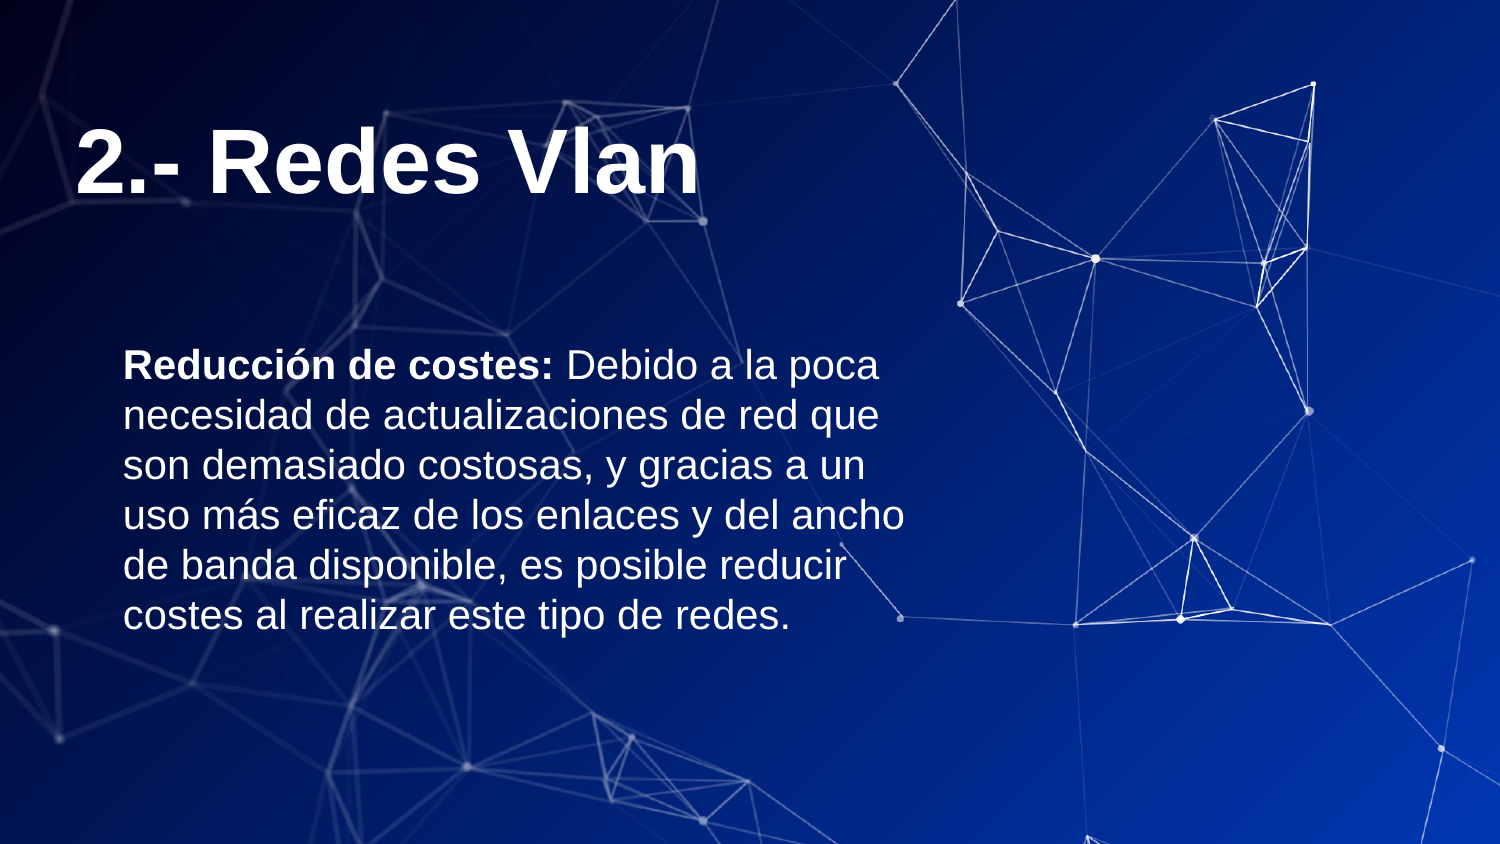

# 2.- Redes Vlan
Reducción de costes: Debido a la poca necesidad de actualizaciones de red que son demasiado costosas, y gracias a un uso más eficaz de los enlaces y del ancho de banda disponible, es posible reducir costes al realizar este tipo de redes.
7